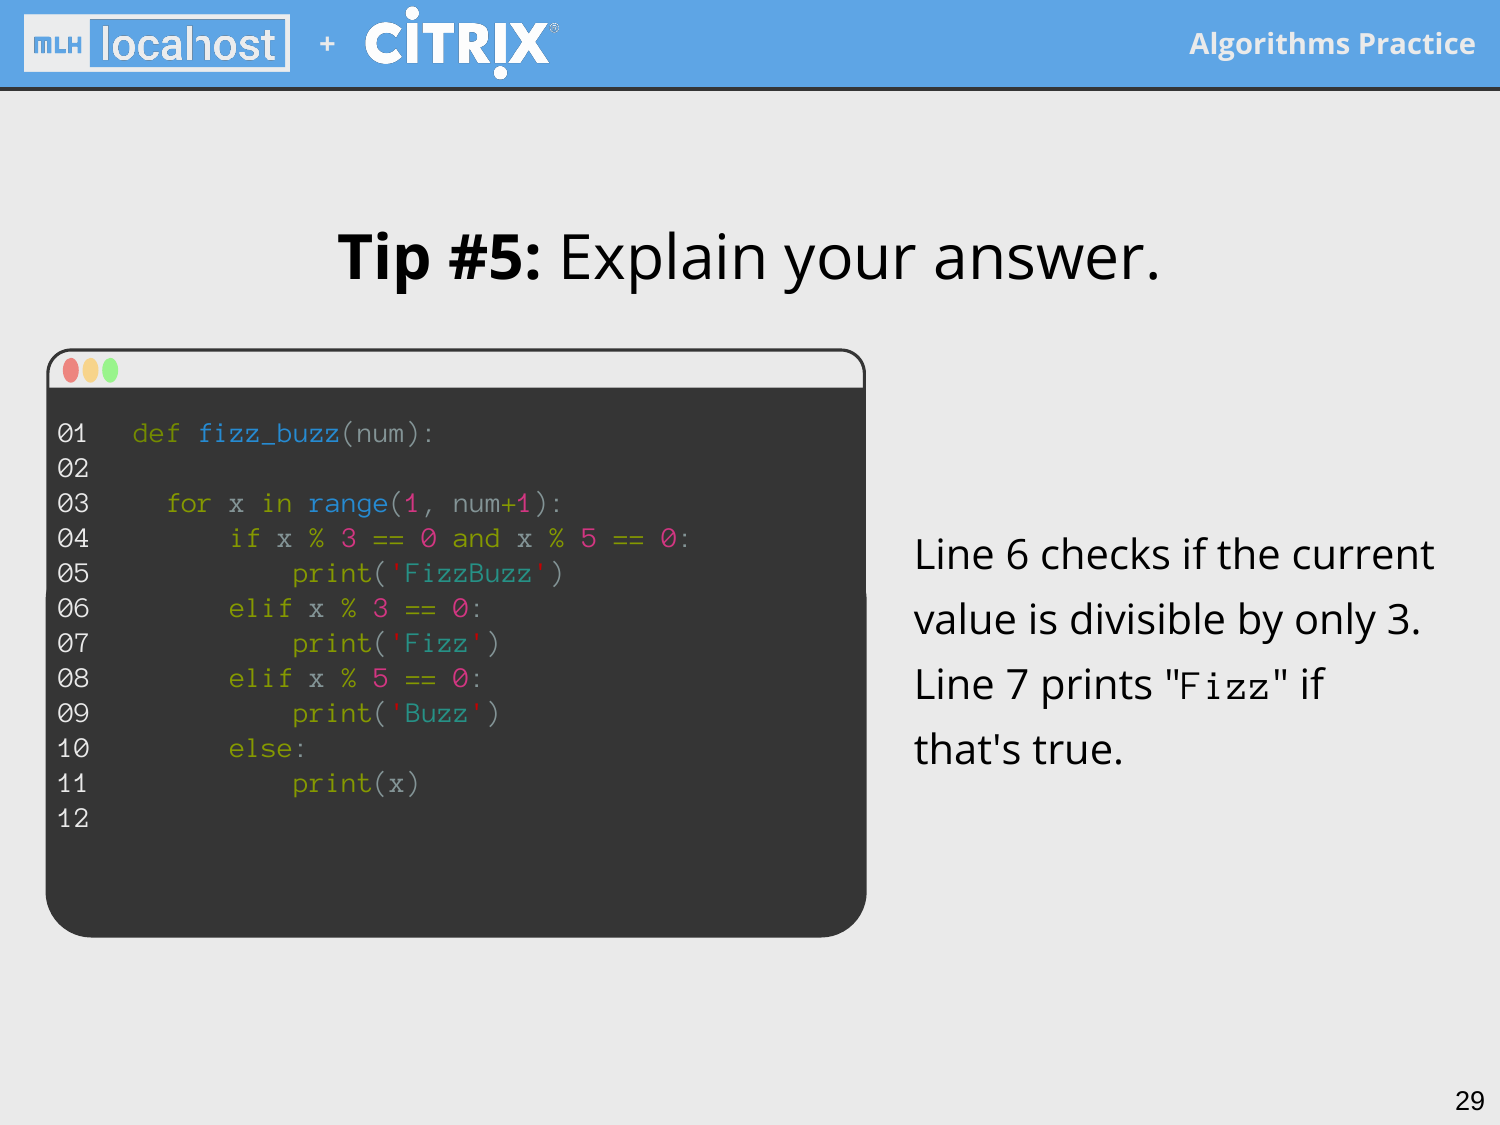

Tip #5: Explain your answer.

Line 6 checks if the current value is divisible by only 3.
Line 7 prints "Fizz" if that's true.
01
02
03
04
05
06
07
08
09
10
11
12
def fizz_buzz(num):
  for x in range(1, num+1):
      if x % 3 == 0 and x % 5 == 0:
          print('FizzBuzz')
      elif x % 3 == 0:
          print('Fizz')
      elif x % 5 == 0:
          print('Buzz')
      else:
          print(x)